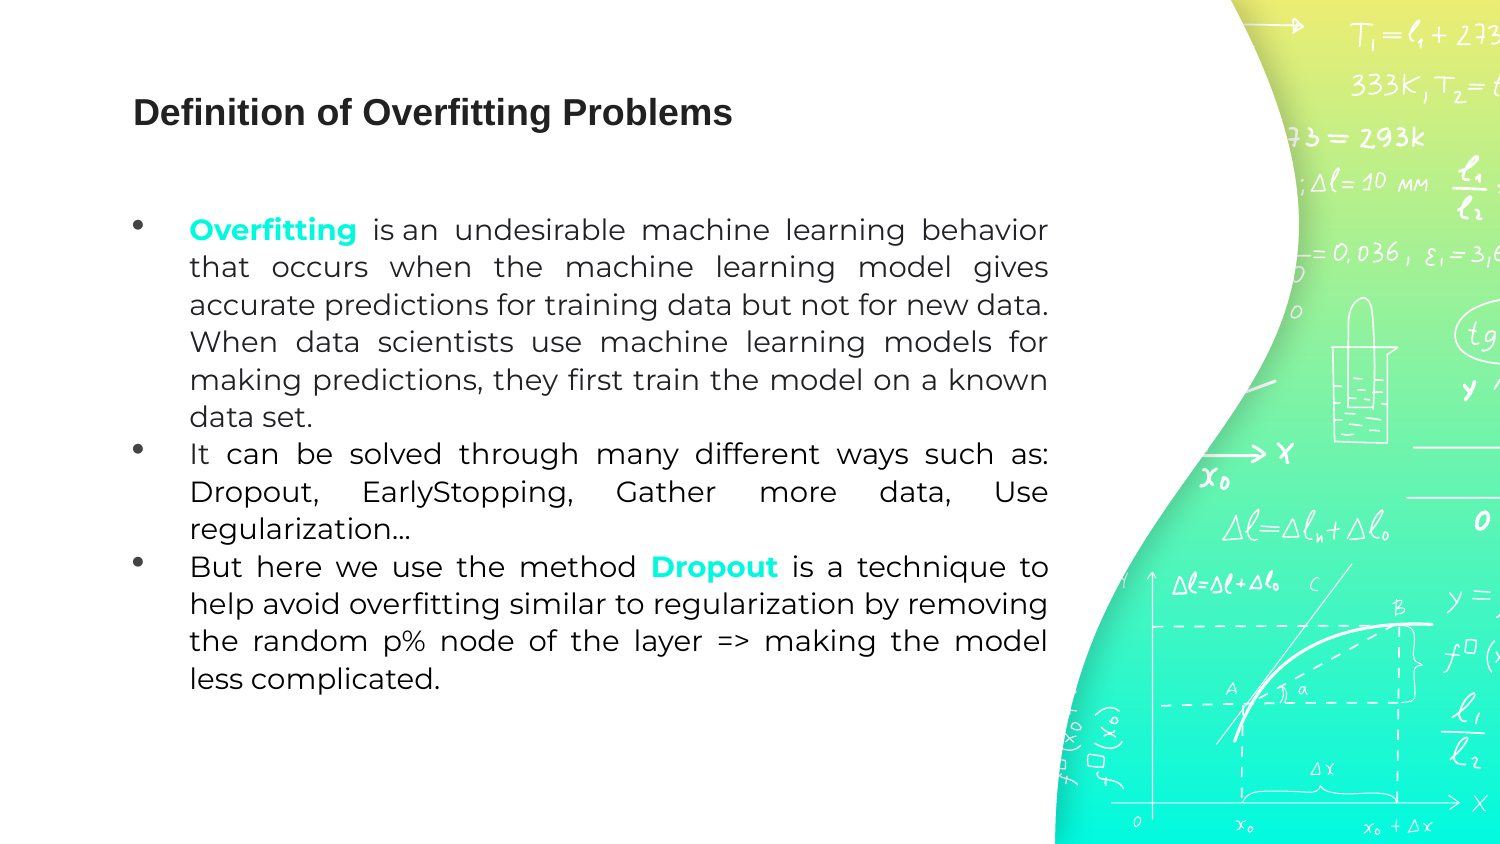

# Definition of Overfitting Problems

Overfitting is an undesirable machine learning behavior that occurs when the machine learning model gives accurate predictions for training data but not for new data. When data scientists use machine learning models for making predictions, they first train the model on a known data set.
It can be solved through many different ways such as: Dropout, EarlyStopping, Gather more data, Use regularization...
But here we use the method Dropout is a technique to help avoid overfitting similar to regularization by removing the random p% node of the layer => making the model less complicated.